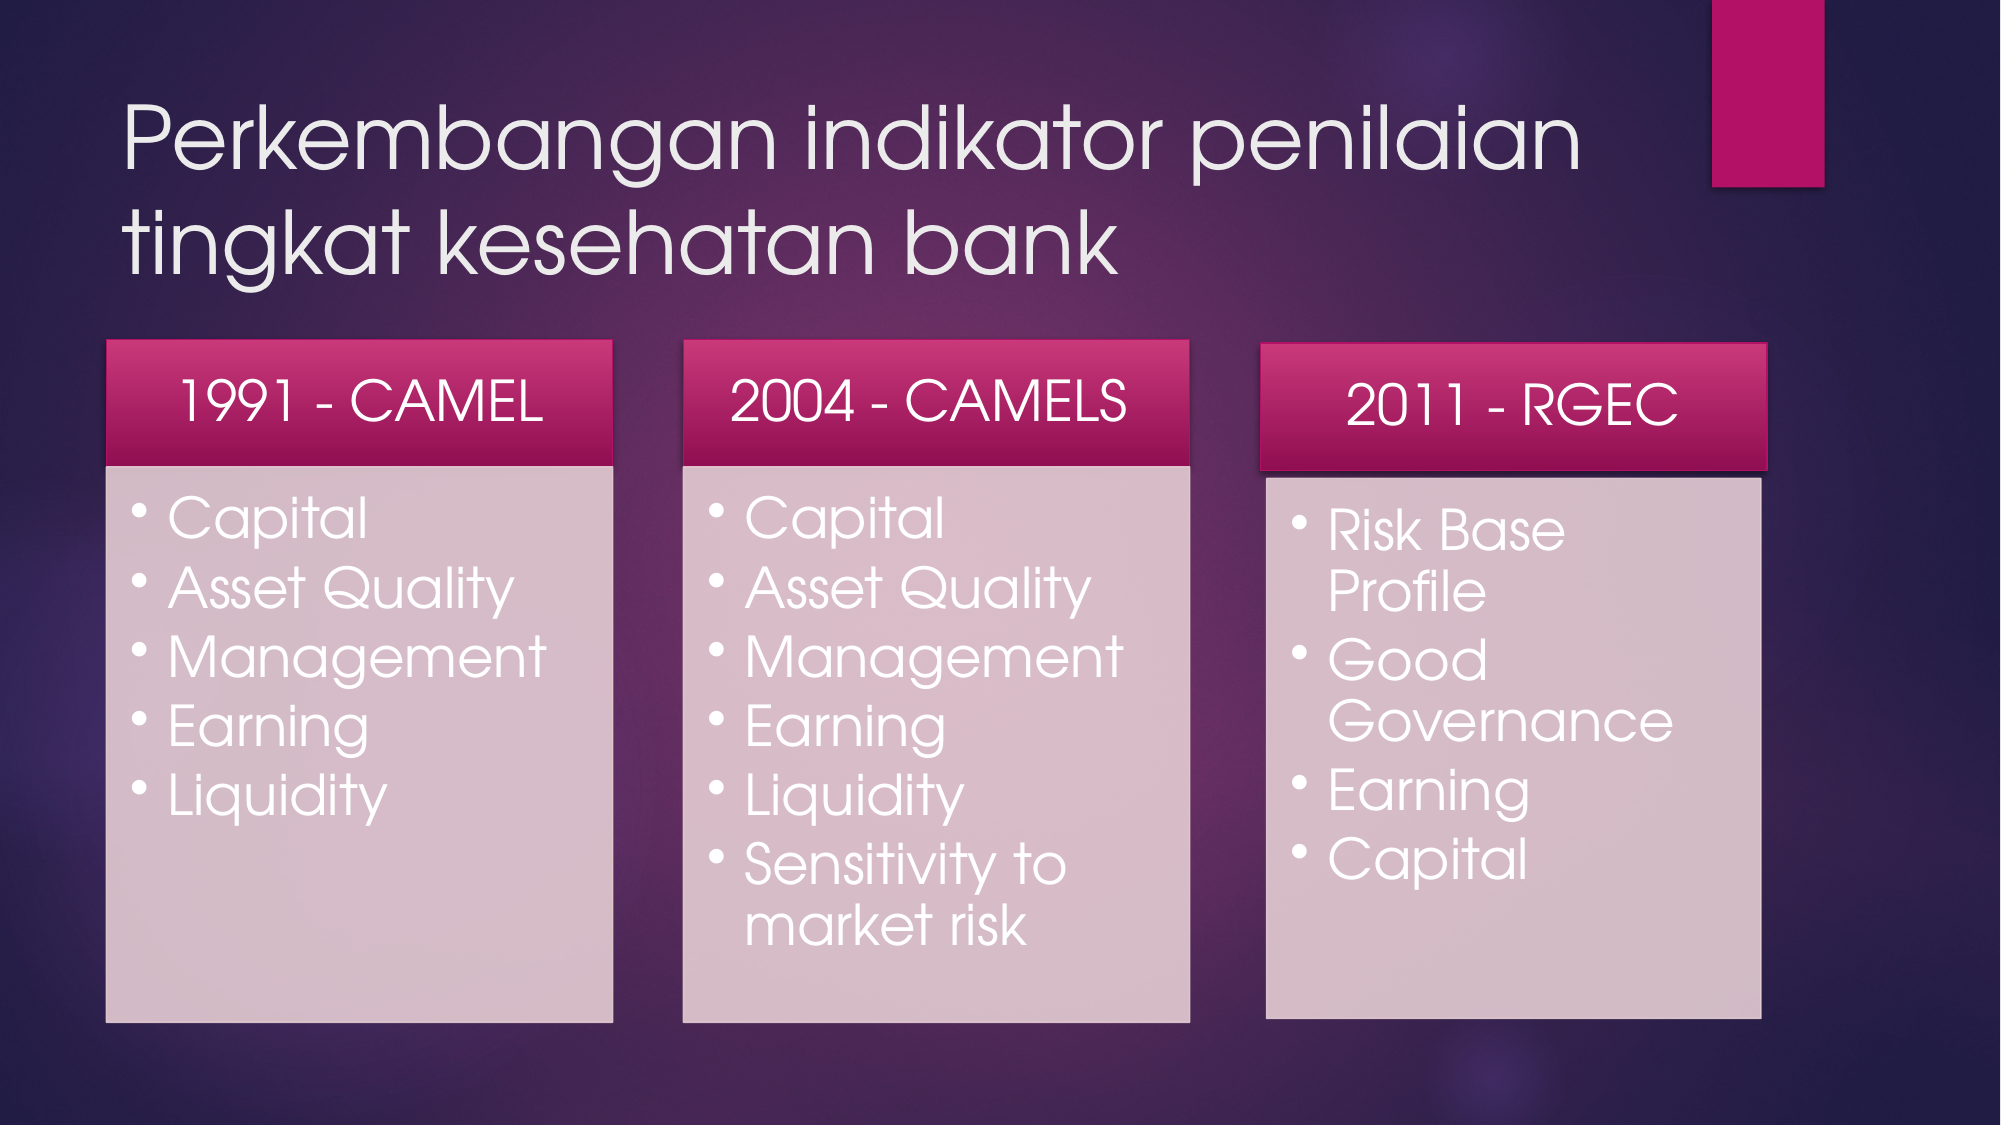

# Perkembangan indikator penilaian tingkat kesehatan bank
1991 - CAMEL
Capital
Asset Quality
Management
Earning
Liquidity
2004 - CAMELS
Capital
Asset Quality
Management
Earning
Liquidity
Sensitivity to market risk
2011 - RGEC
Risk Base Profile
Good Governance
Earning
Capital